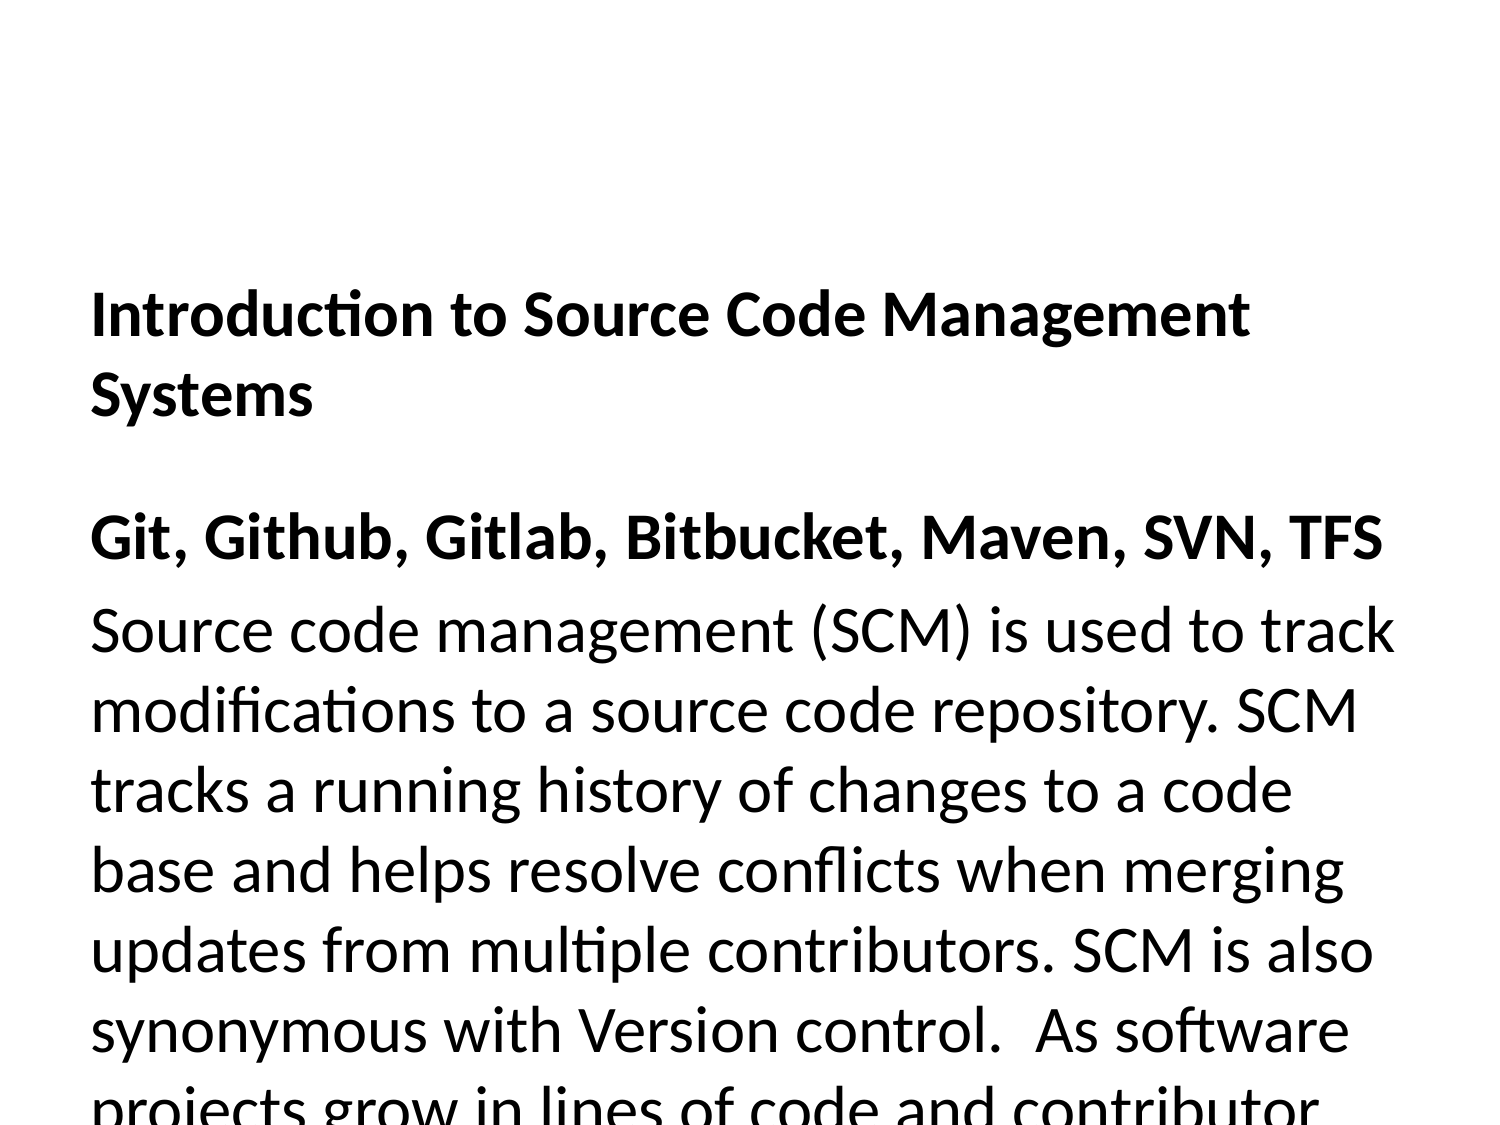

Introduction to Source Code Management Systems
Git, Github, Gitlab, Bitbucket, Maven, SVN, TFS
Source code management (SCM) is used to track modifications to a source code repository. SCM tracks a running history of changes to a code base and helps resolve conflicts when merging updates from multiple contributors. SCM is also synonymous with Version control.  As software projects grow in lines of code and contributor head count, the costs of communication overhead and management complexity also grow. SCM is a critical tool to alleviate the organizational strain of growing development costs.